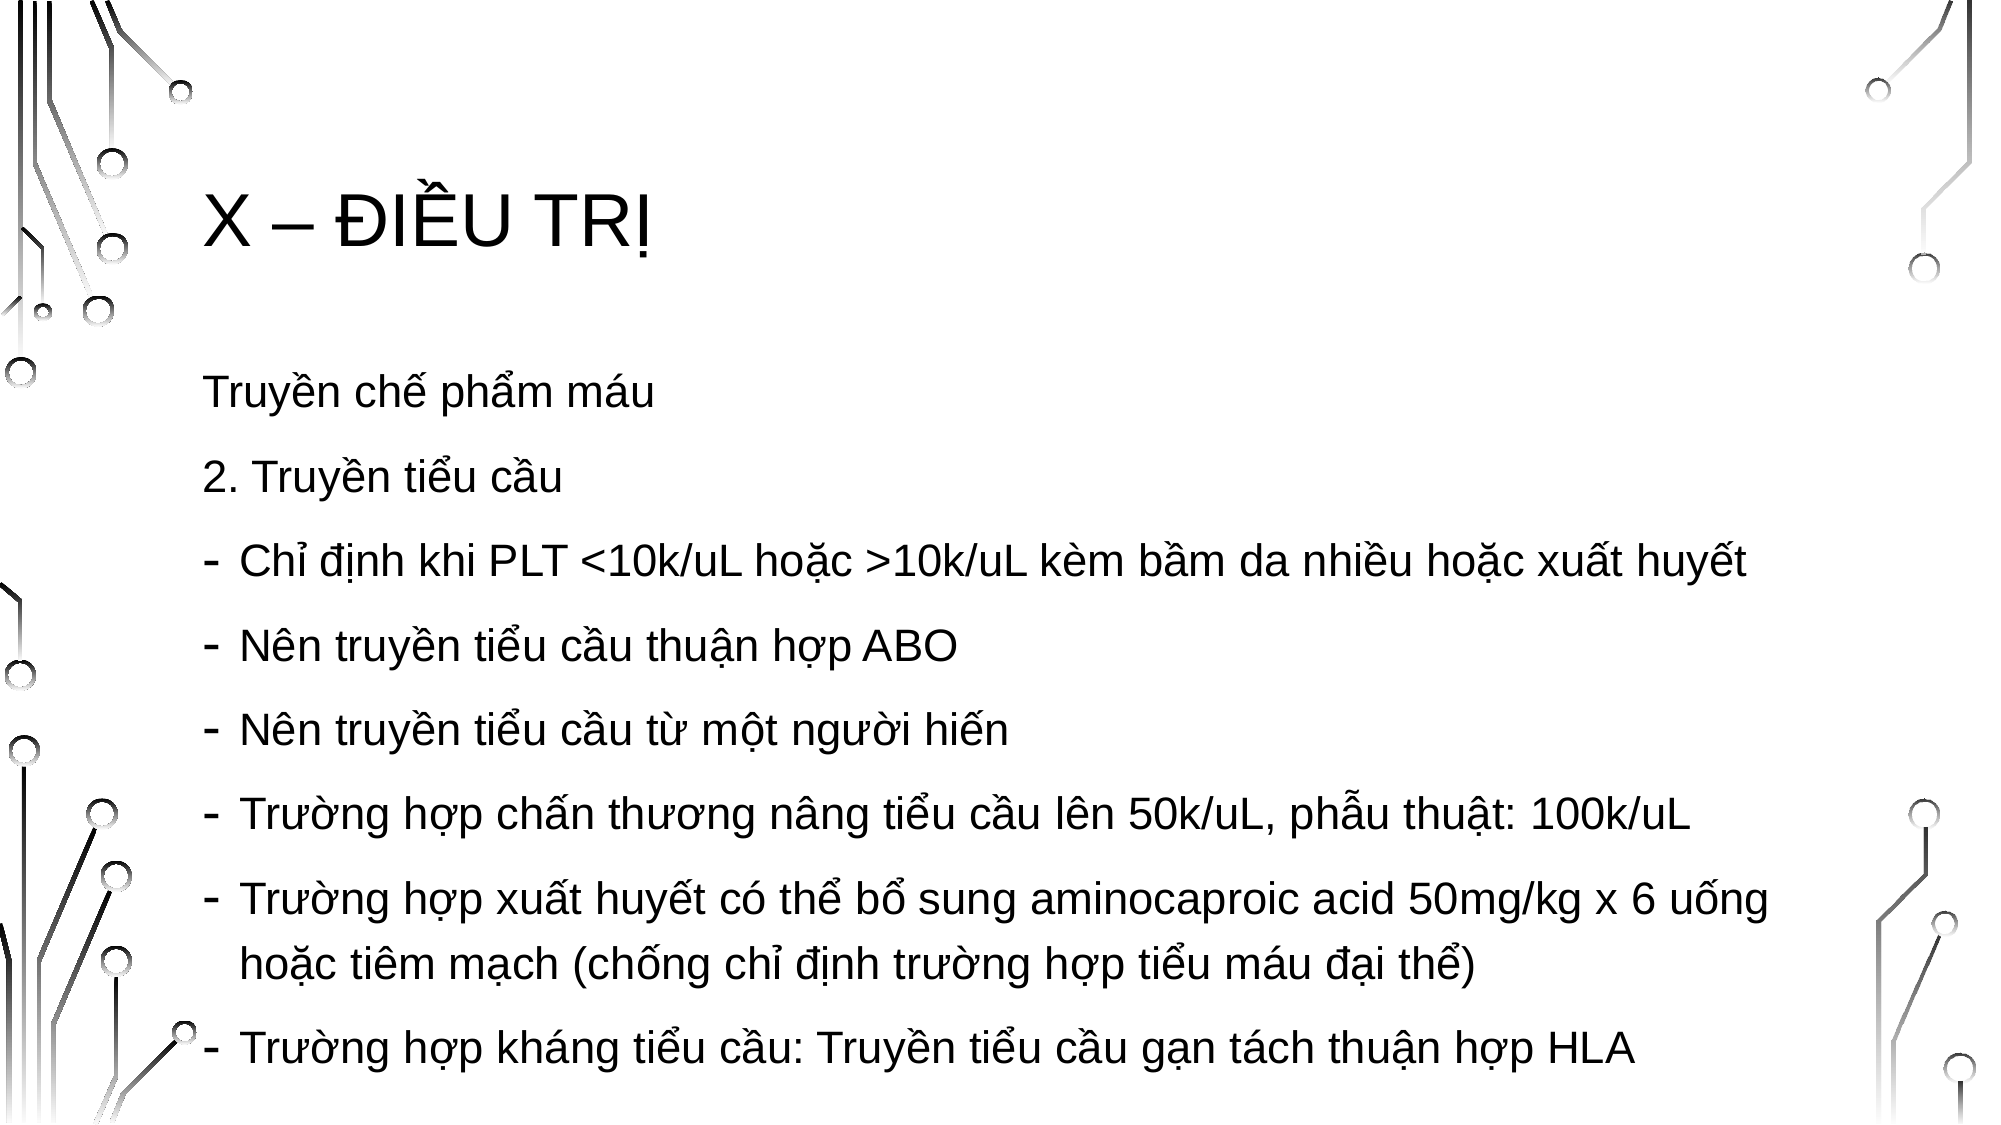

# X – ĐIỀU TRỊ
Truyền chế phẩm máu
2. Truyền tiểu cầu
Chỉ định khi PLT <10k/uL hoặc >10k/uL kèm bầm da nhiều hoặc xuất huyết
Nên truyền tiểu cầu thuận hợp ABO
Nên truyền tiểu cầu từ một người hiến
Trường hợp chấn thương nâng tiểu cầu lên 50k/uL, phẫu thuật: 100k/uL
Trường hợp xuất huyết có thể bổ sung aminocaproic acid 50mg/kg x 6 uống hoặc tiêm mạch (chống chỉ định trường hợp tiểu máu đại thể)
Trường hợp kháng tiểu cầu: Truyền tiểu cầu gạn tách thuận hợp HLA